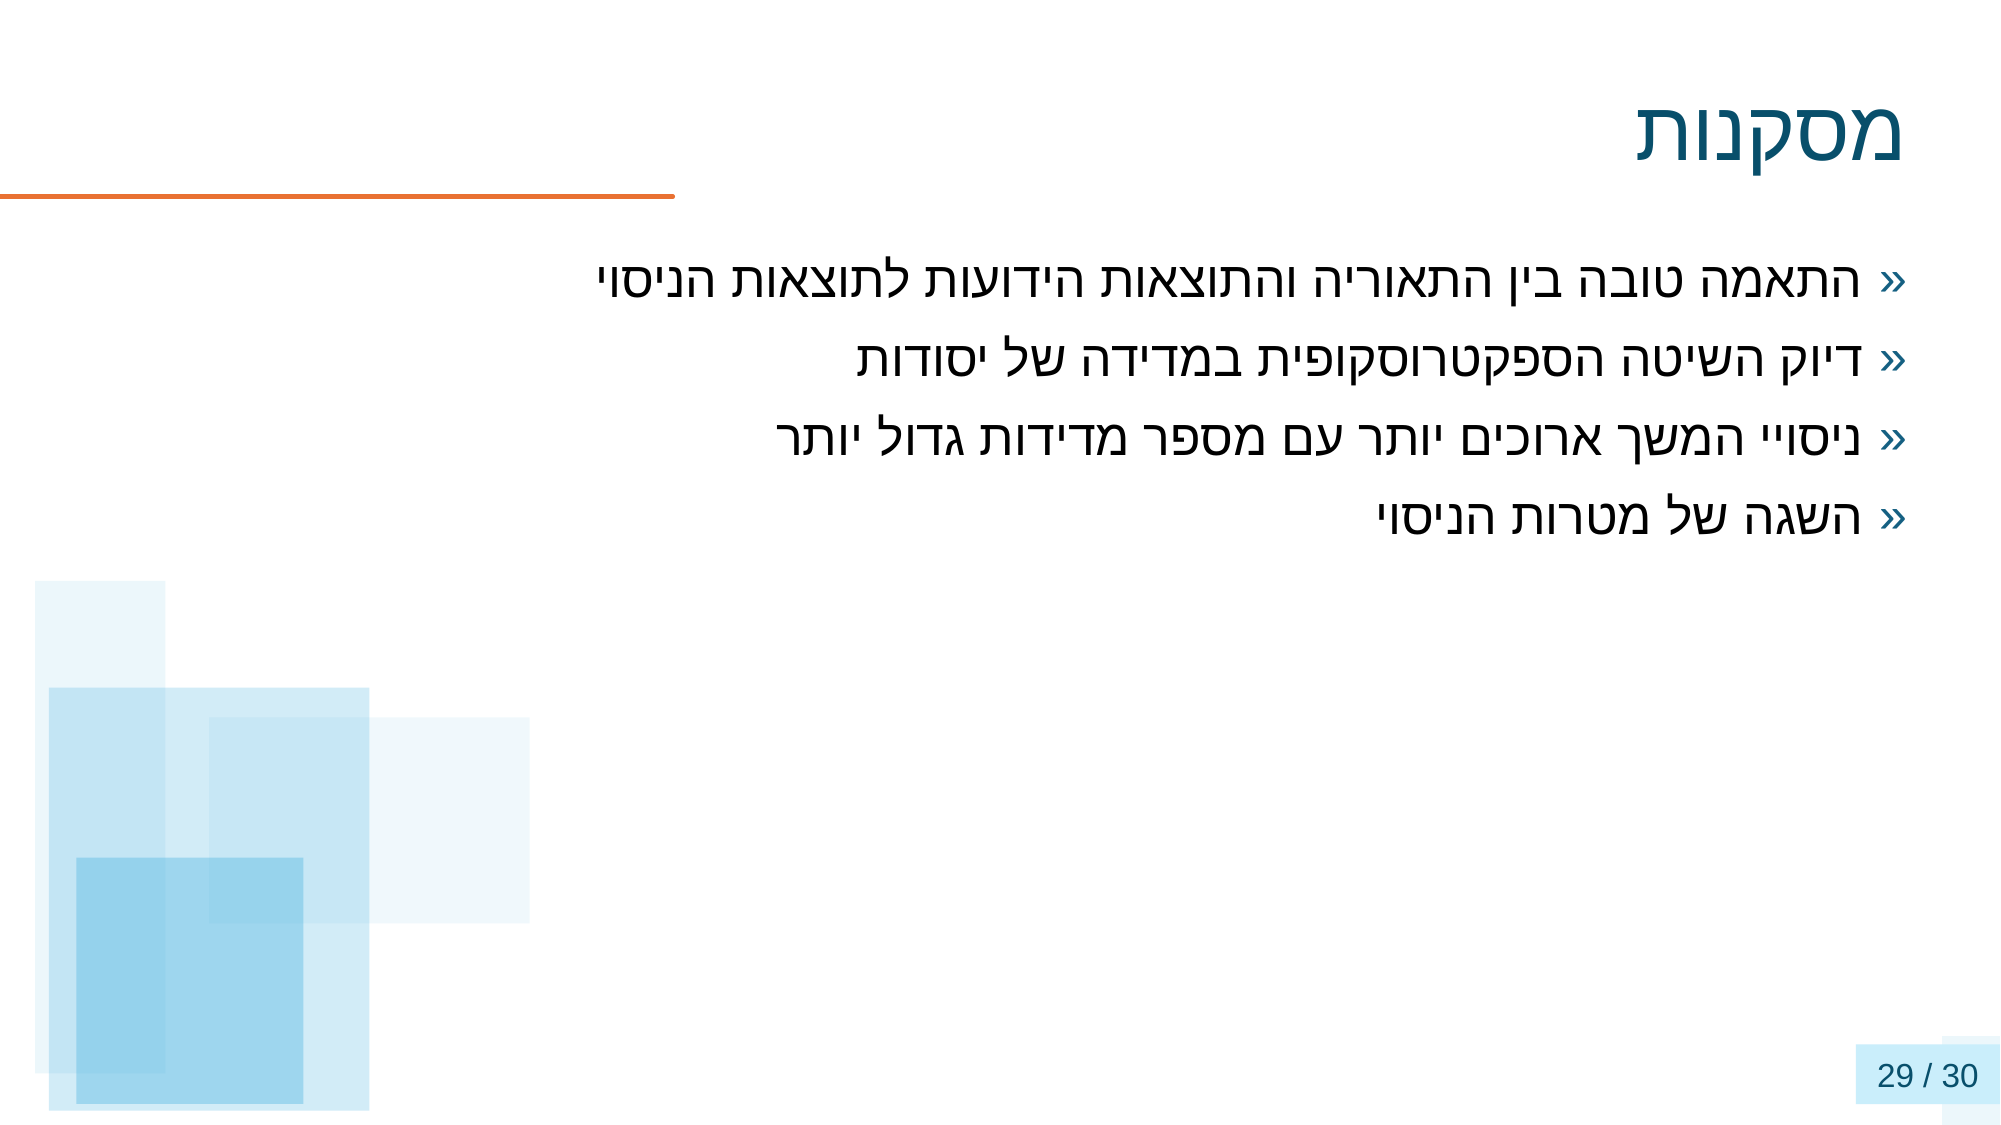

# מסקנות
התאמה טובה בין התאוריה והתוצאות הידועות לתוצאות הניסוי
דיוק השיטה הספקטרוסקופית במדידה של יסודות
ניסויי המשך ארוכים יותר עם מספר מדידות גדול יותר
השגה של מטרות הניסוי